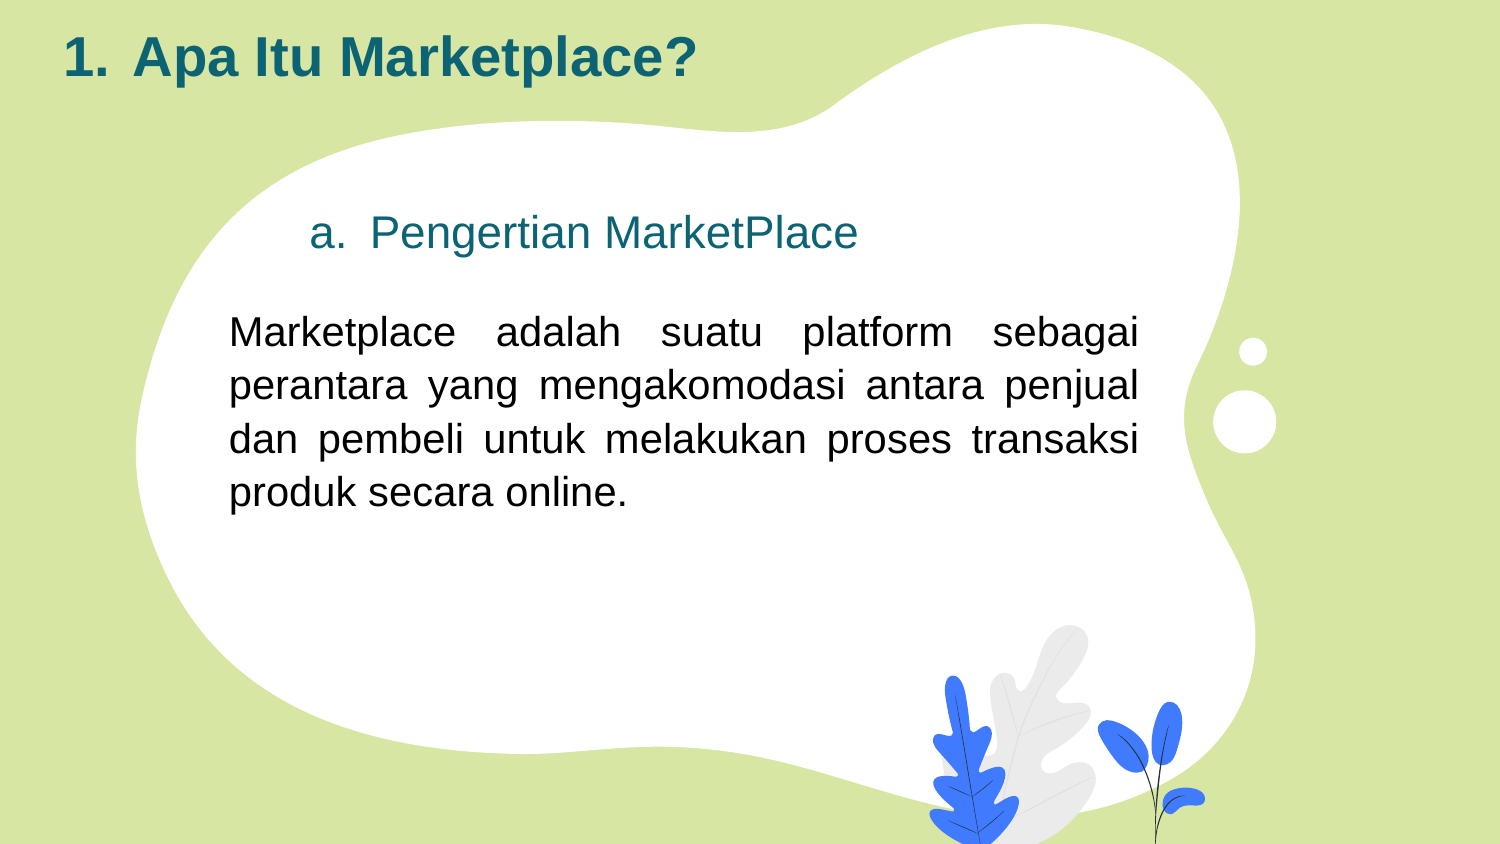

# Apa Itu Marketplace?
Pengertian MarketPlace
Marketplace adalah suatu platform sebagai perantara yang mengakomodasi antara penjual dan pembeli untuk melakukan proses transaksi produk secara online.